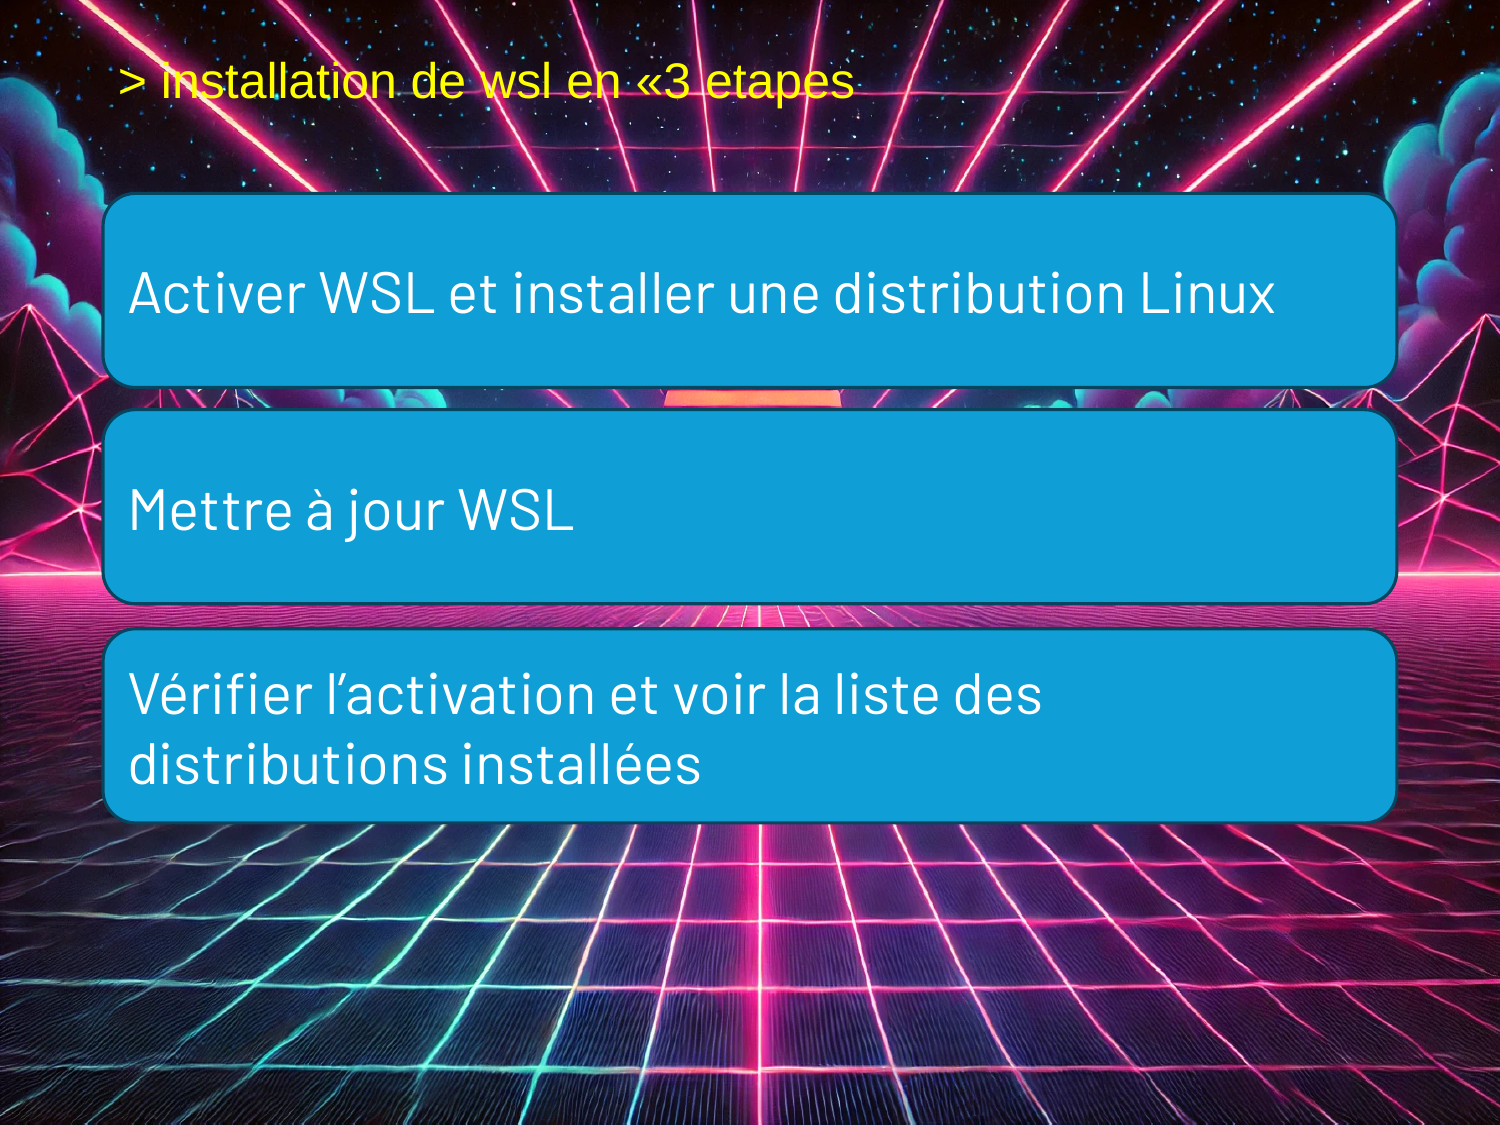

> installation de wsl en «3 etapes
Activer WSL et installer une distribution Linux
Mettre à jour WSL
Vérifier l’activation et voir la liste des distributions installées